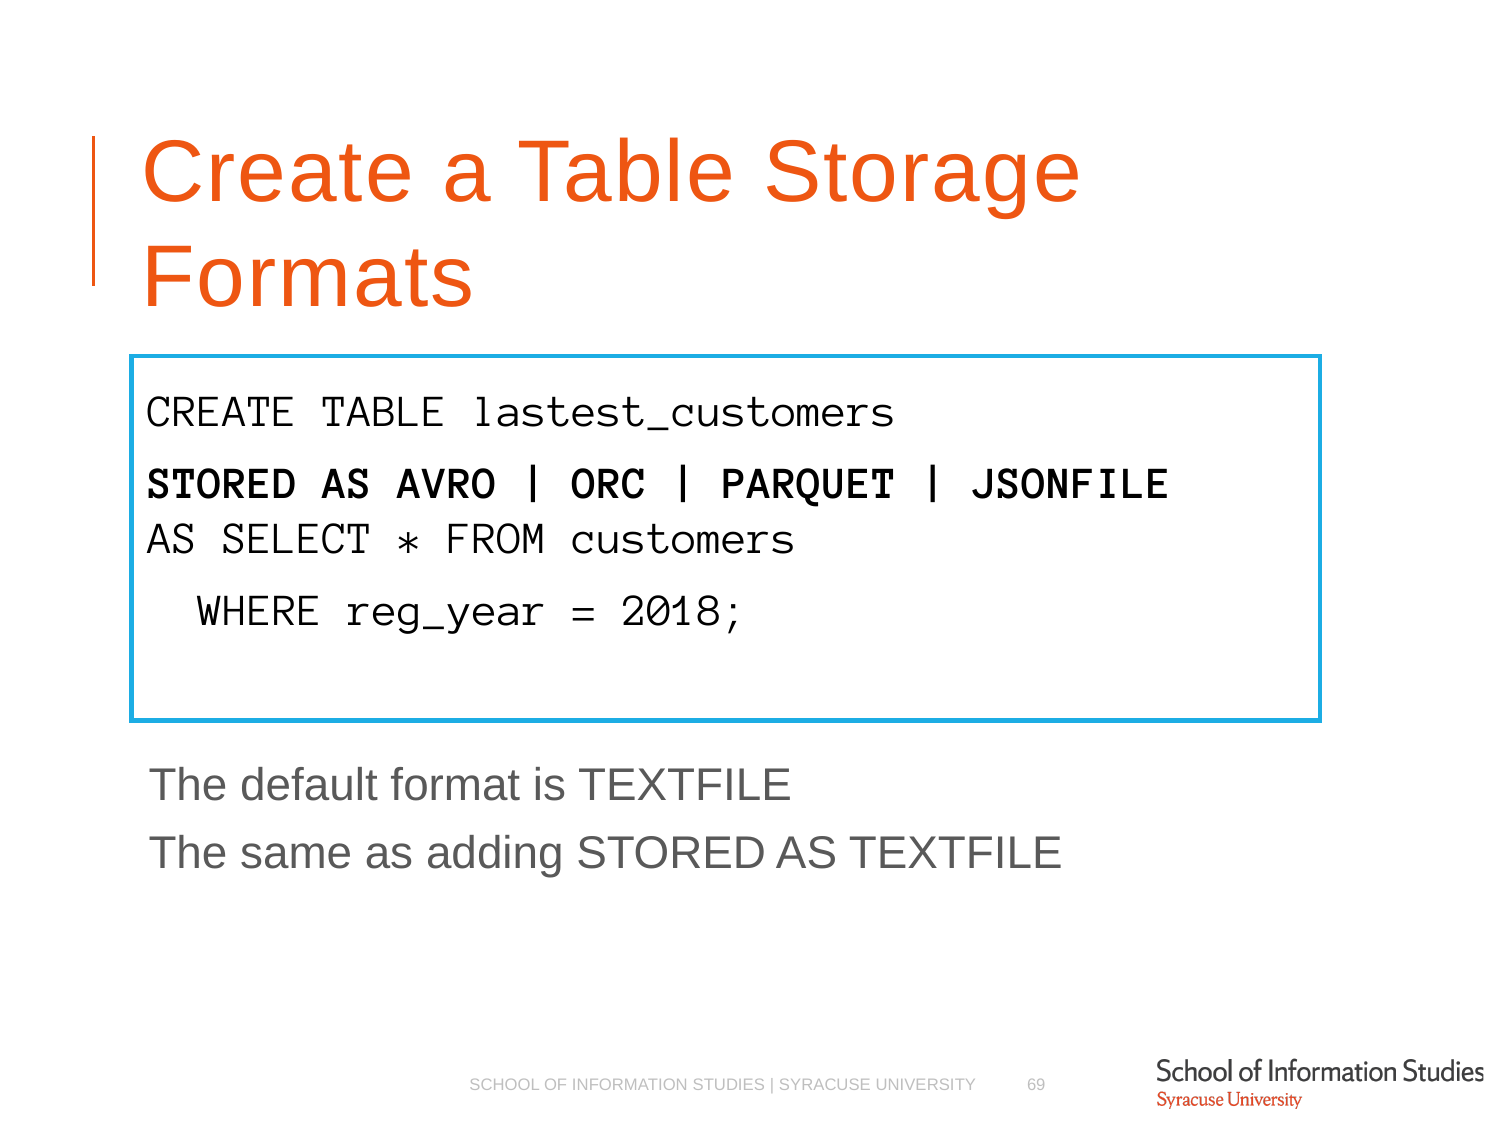

# Create a Table Storage Formats

CREATE TABLE lastest_customers
STORED AS AVRO | ORC | PARQUET | JSONFILE
AS SELECT * FROM customers
  WHERE reg_year = 2018;
The default format is TEXTFILE
The same as adding STORED AS TEXTFILE
School of Information Studies | Syracuse University
69